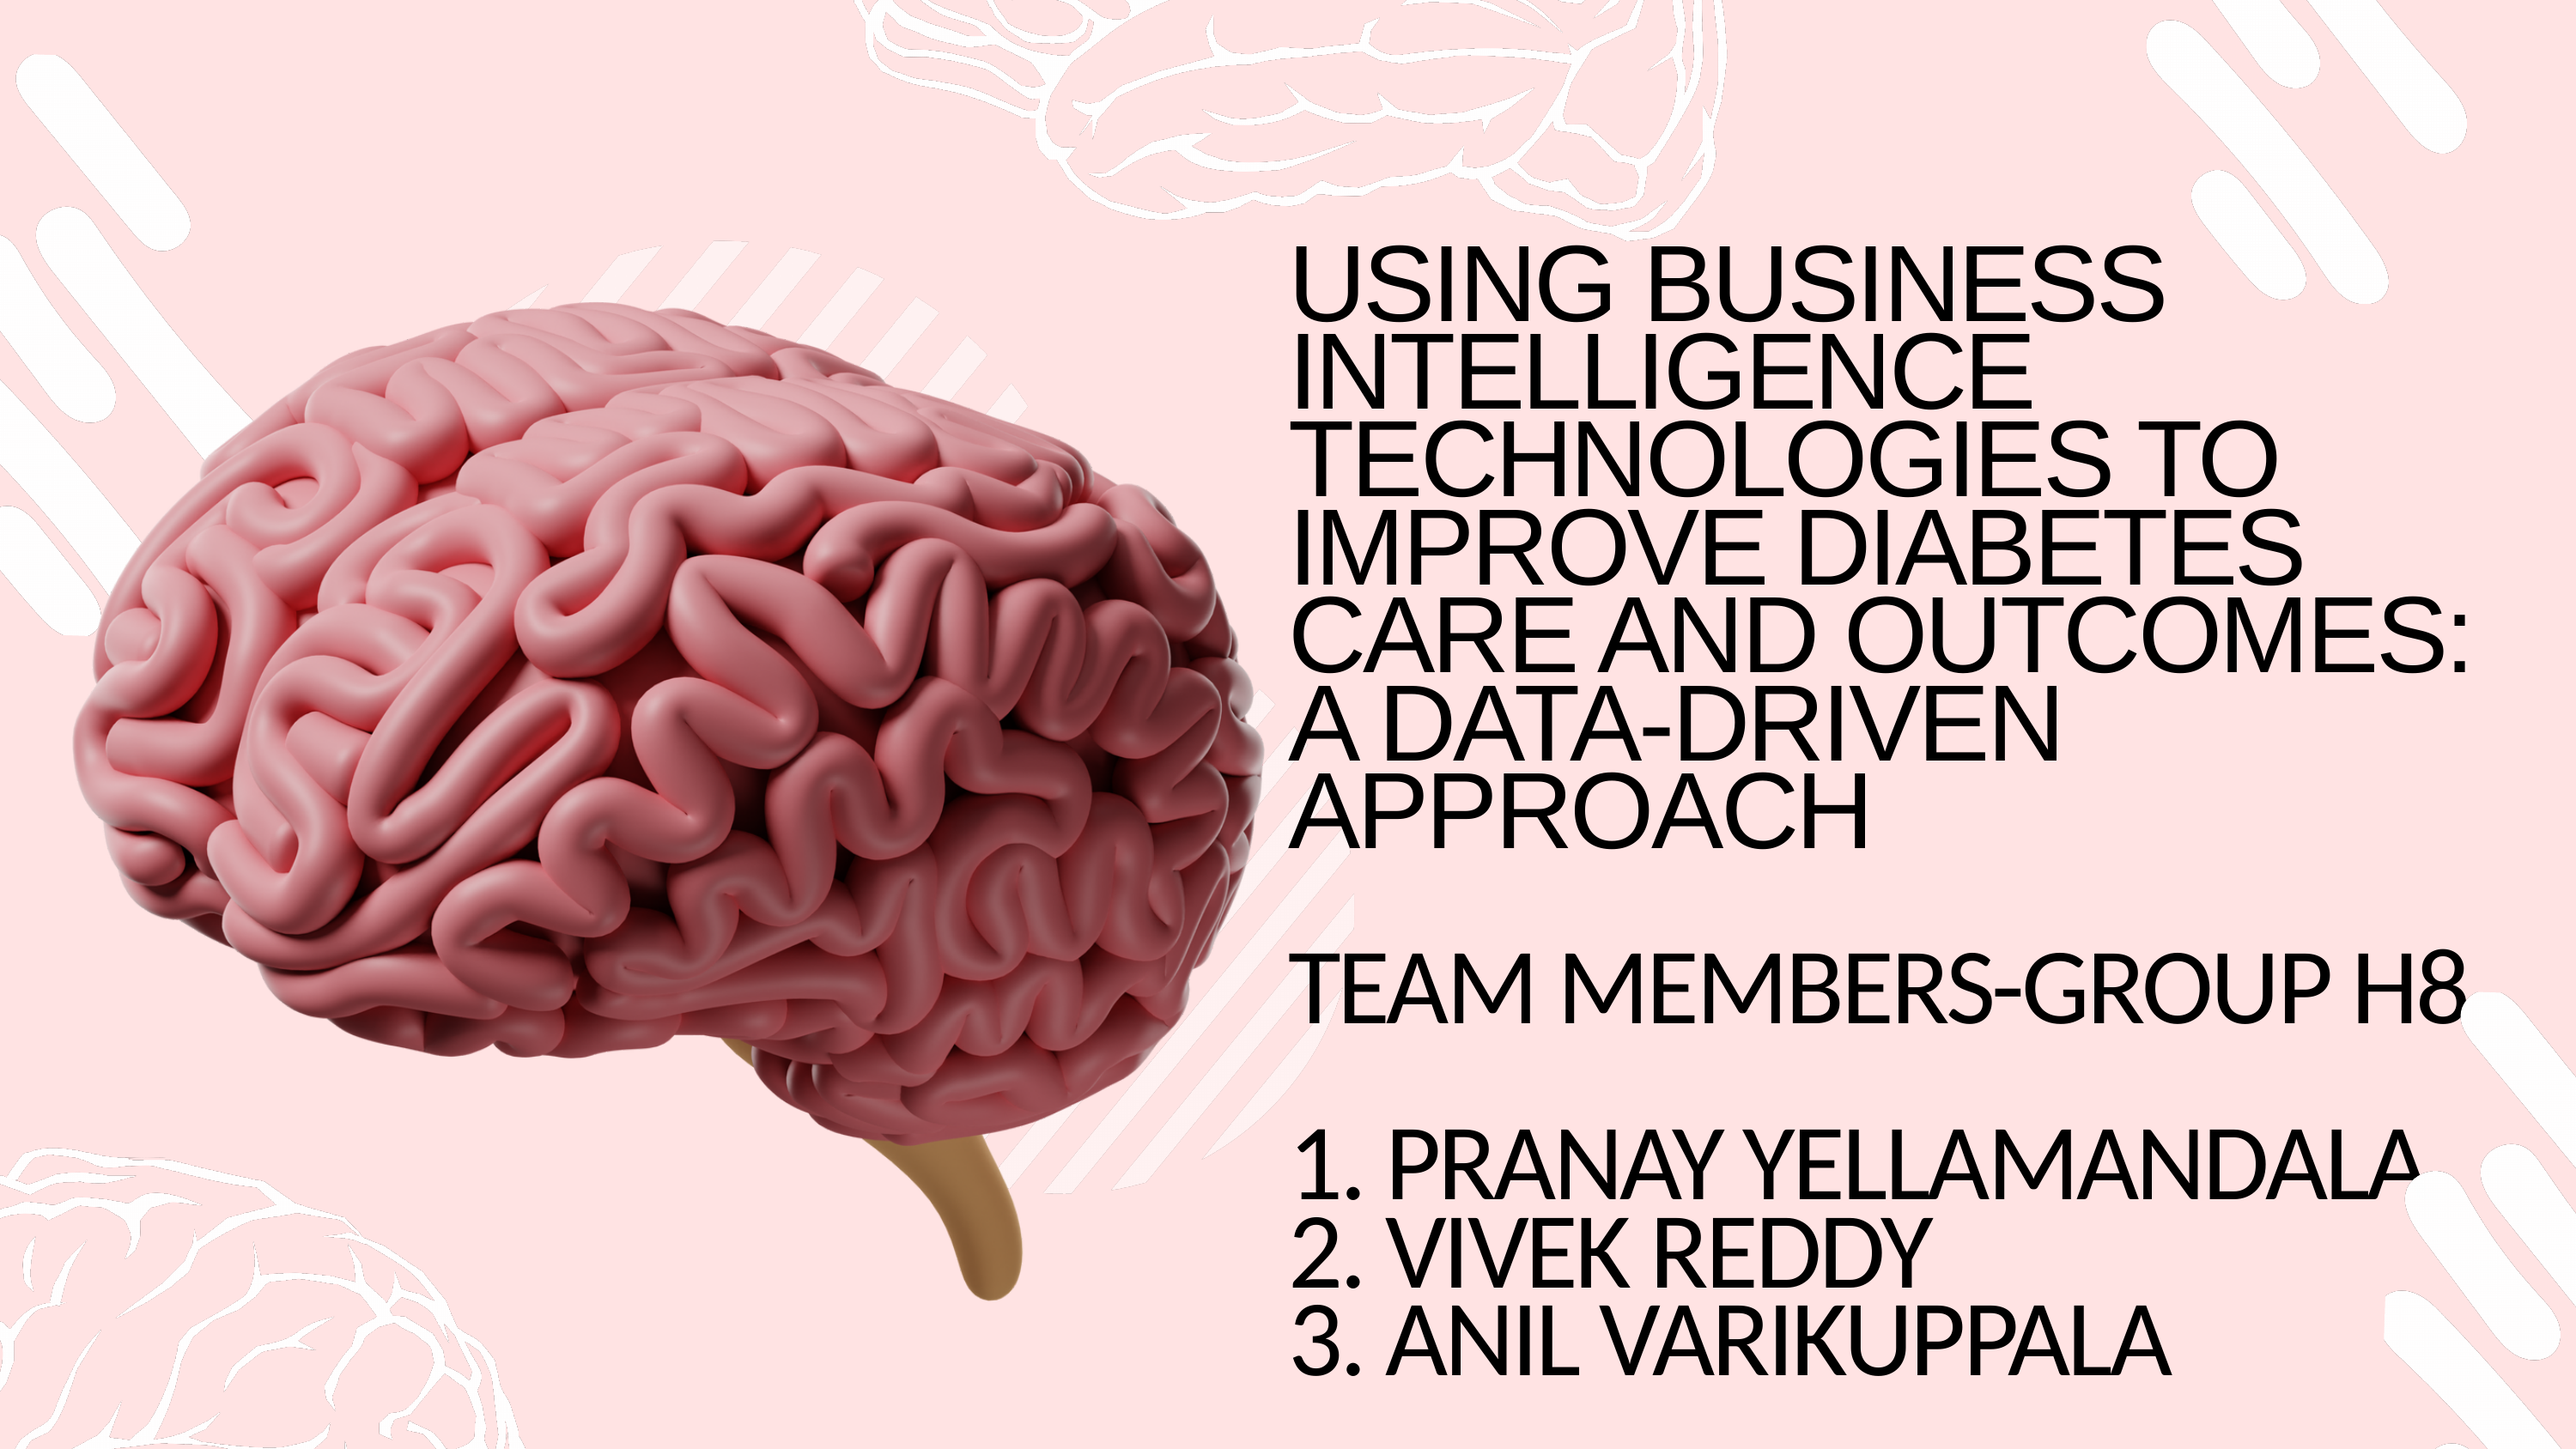

USING BUSINESS INTELLIGENCE TECHNOLOGIES TO IMPROVE DIABETES CARE AND OUTCOMES: A DATA-DRIVEN APPROACH

TEAM MEMBERS-GROUP H8

1. PRANAY YELLAMANDALA
2. VIVEK REDDY
3. ANIL VARIKUPPALA